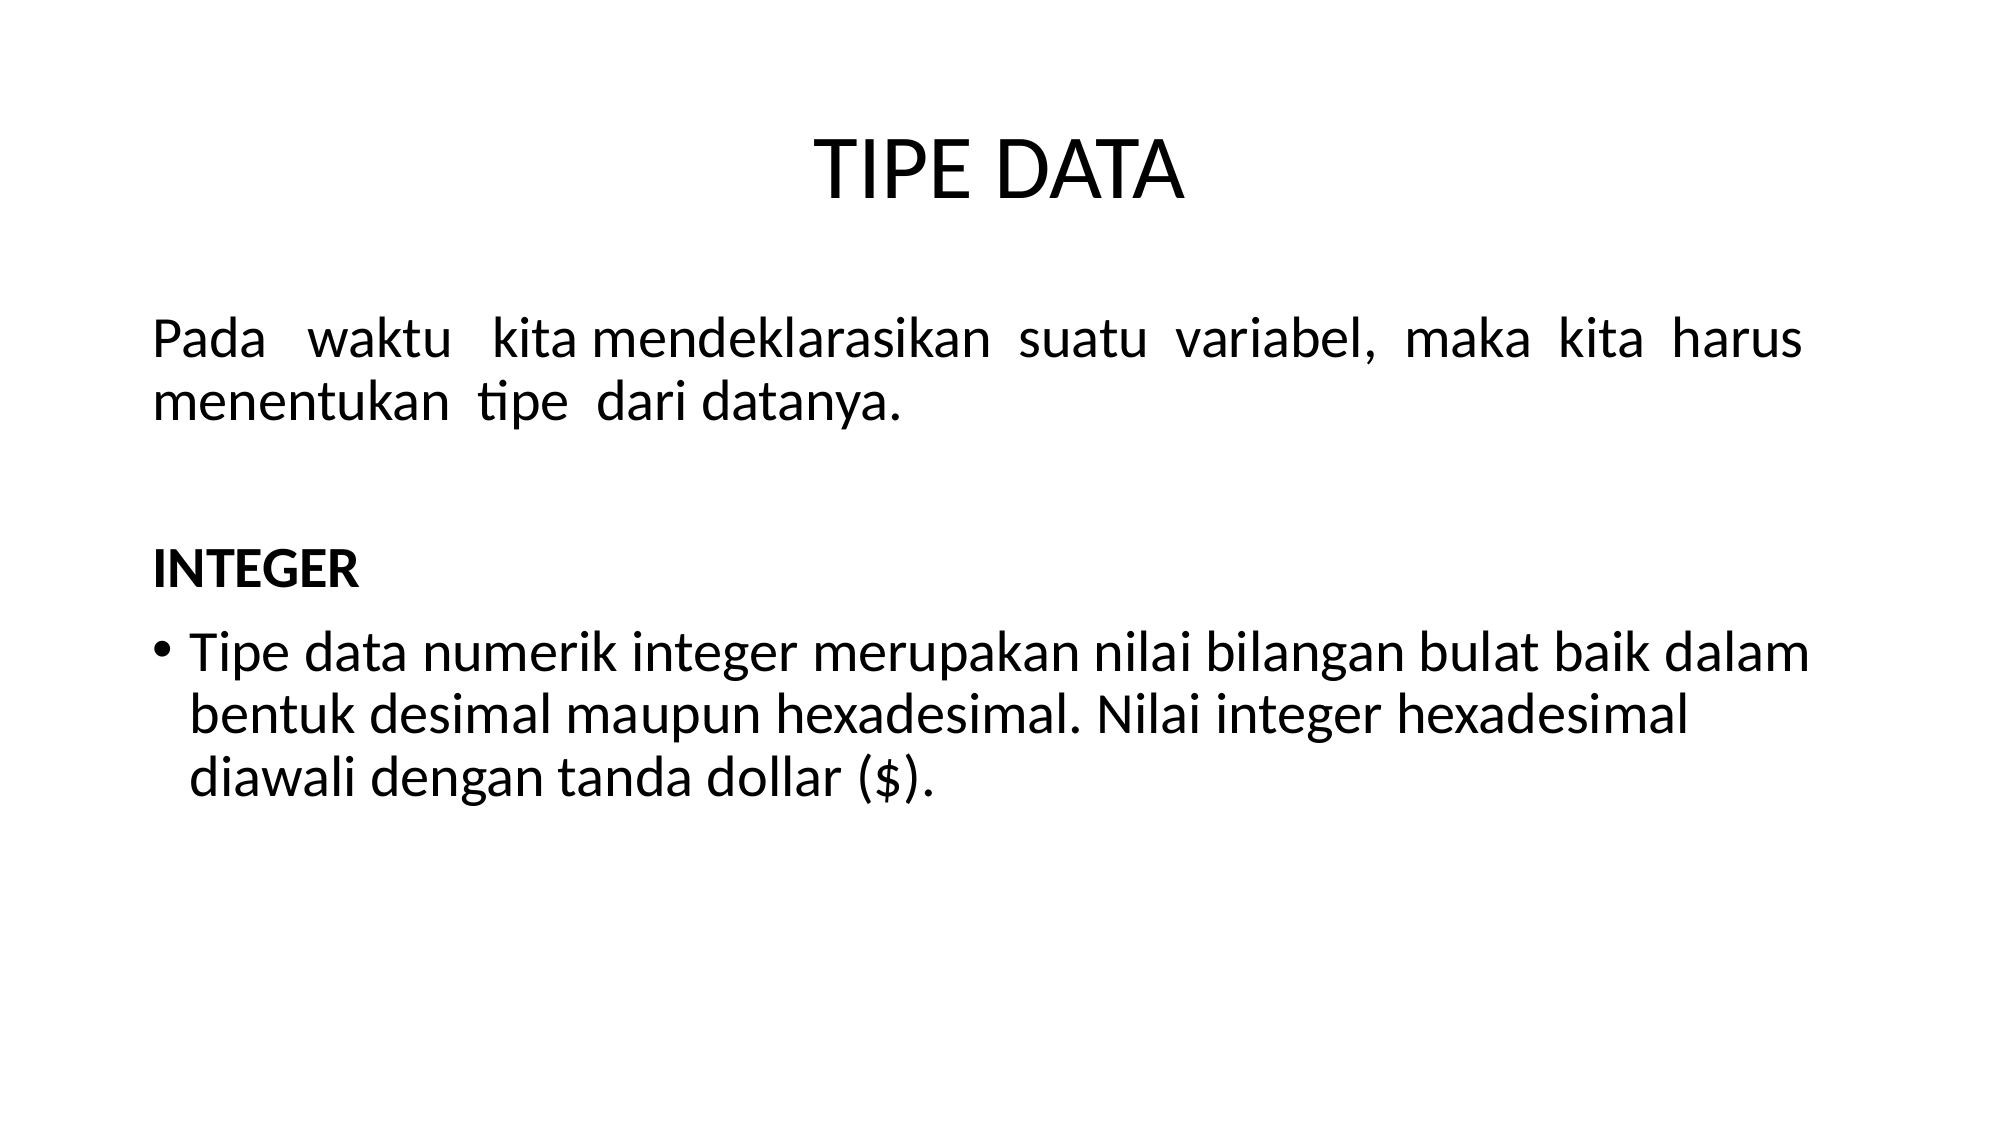

# TIPE DATA
Pada   waktu   kita mendeklarasikan  suatu  variabel,  maka  kita  harus  menentukan  tipe  dari datanya.

INTEGER
Tipe data numerik integer merupakan nilai bilangan bulat baik dalam bentuk desimal maupun hexadesimal. Nilai integer hexadesimal diawali dengan tanda dollar ($).